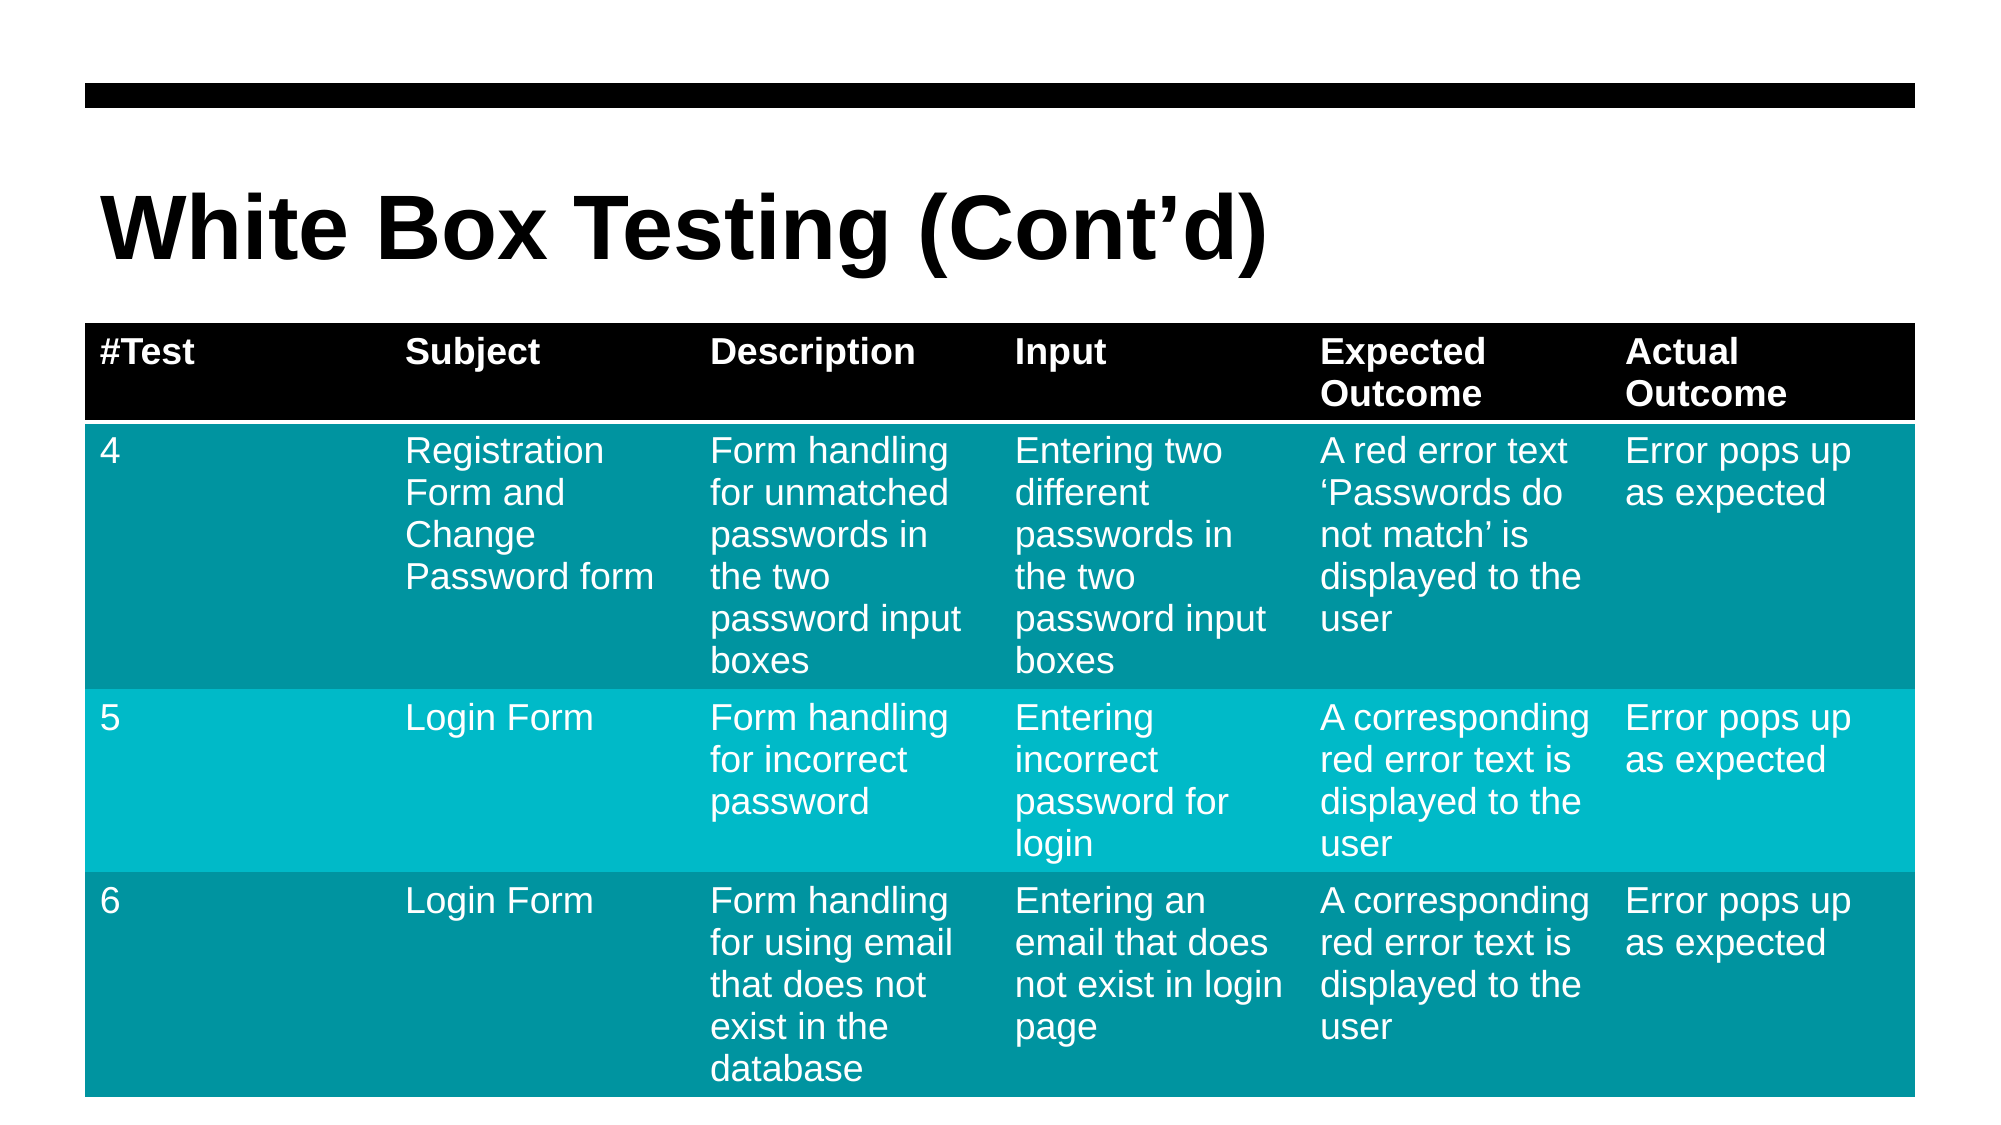

# White Box Testing (Cont’d)
| #Test | Subject | Description | Input | Expected Outcome | Actual Outcome |
| --- | --- | --- | --- | --- | --- |
| 4 | Registration Form and Change Password form | Form handling for unmatched passwords in the two password input boxes | Entering two different passwords in the two password input boxes | A red error text ‘Passwords do not match’ is displayed to the user | Error pops up as expected |
| 5 | Login Form | Form handling for incorrect password | Entering incorrect password for login | A corresponding red error text is displayed to the user | Error pops up as expected |
| 6 | Login Form | Form handling for using email that does not exist in the database | Entering an email that does not exist in login page | A corresponding red error text is displayed to the user | Error pops up as expected |